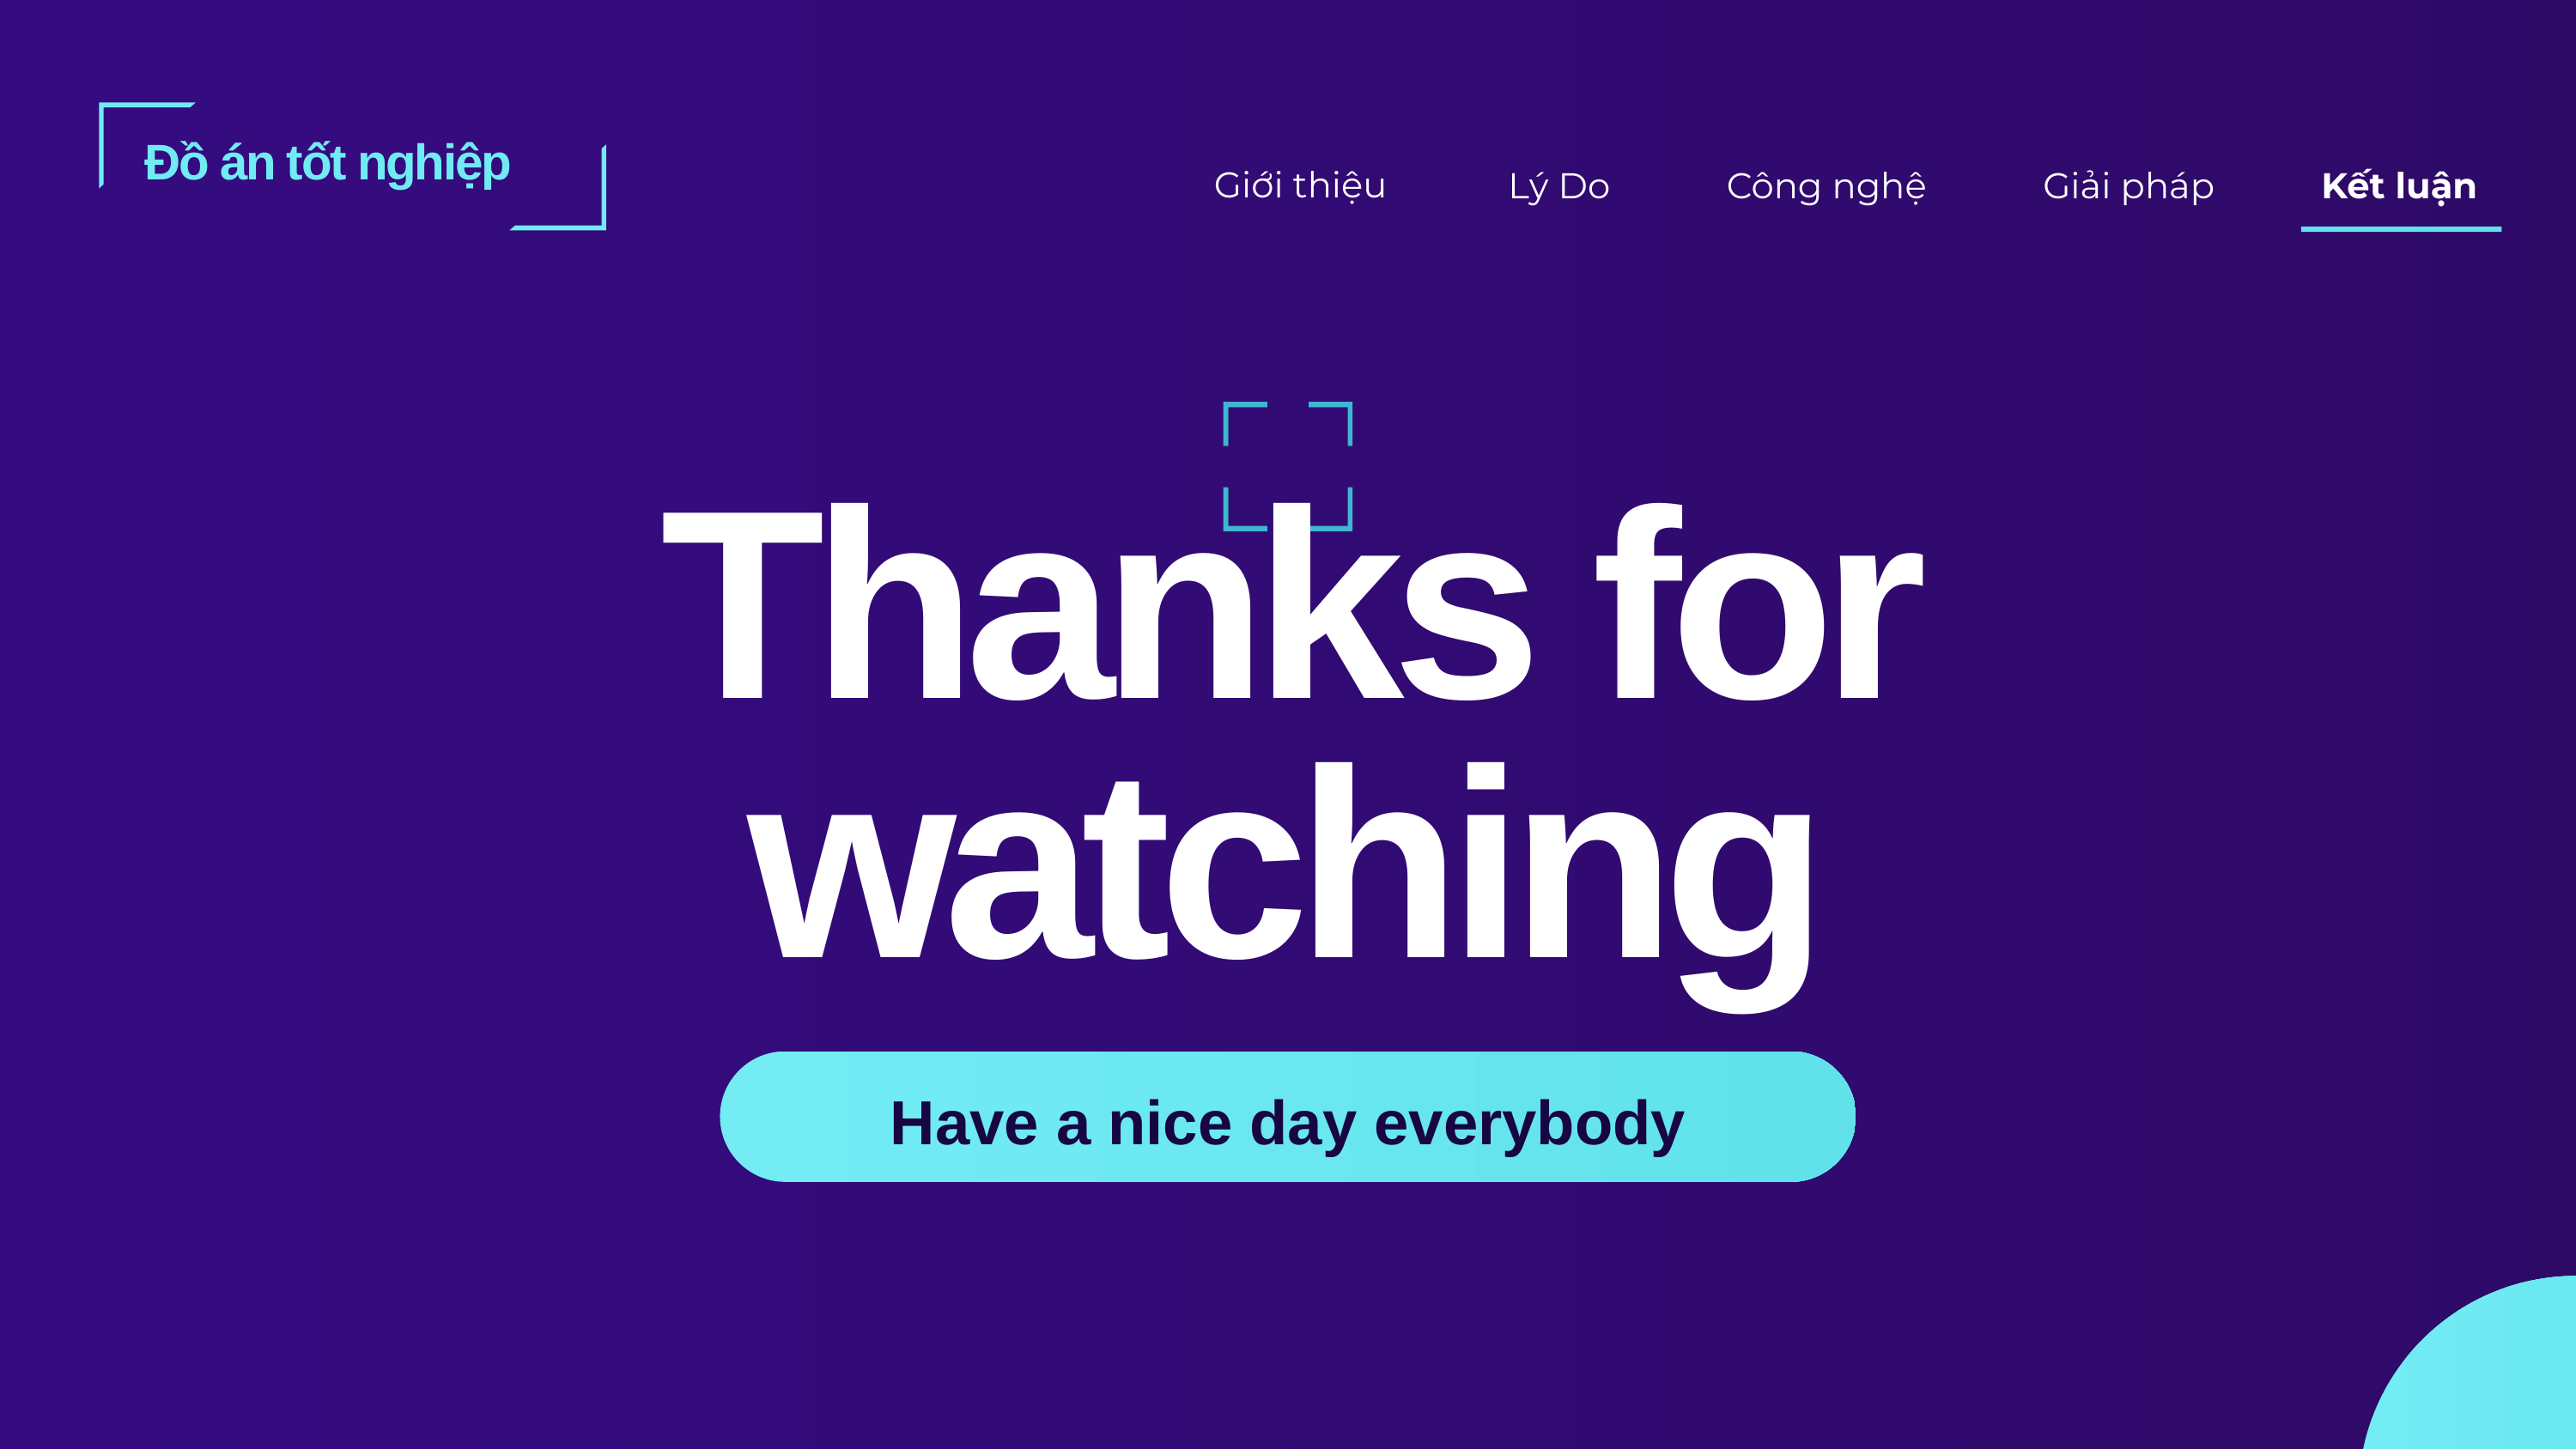

Đồ án tốt nghiệp
Giới thiệu
Kết luận
Lý Do
Công nghệ
Giải pháp

Thanks for watching

Have a nice day everybody